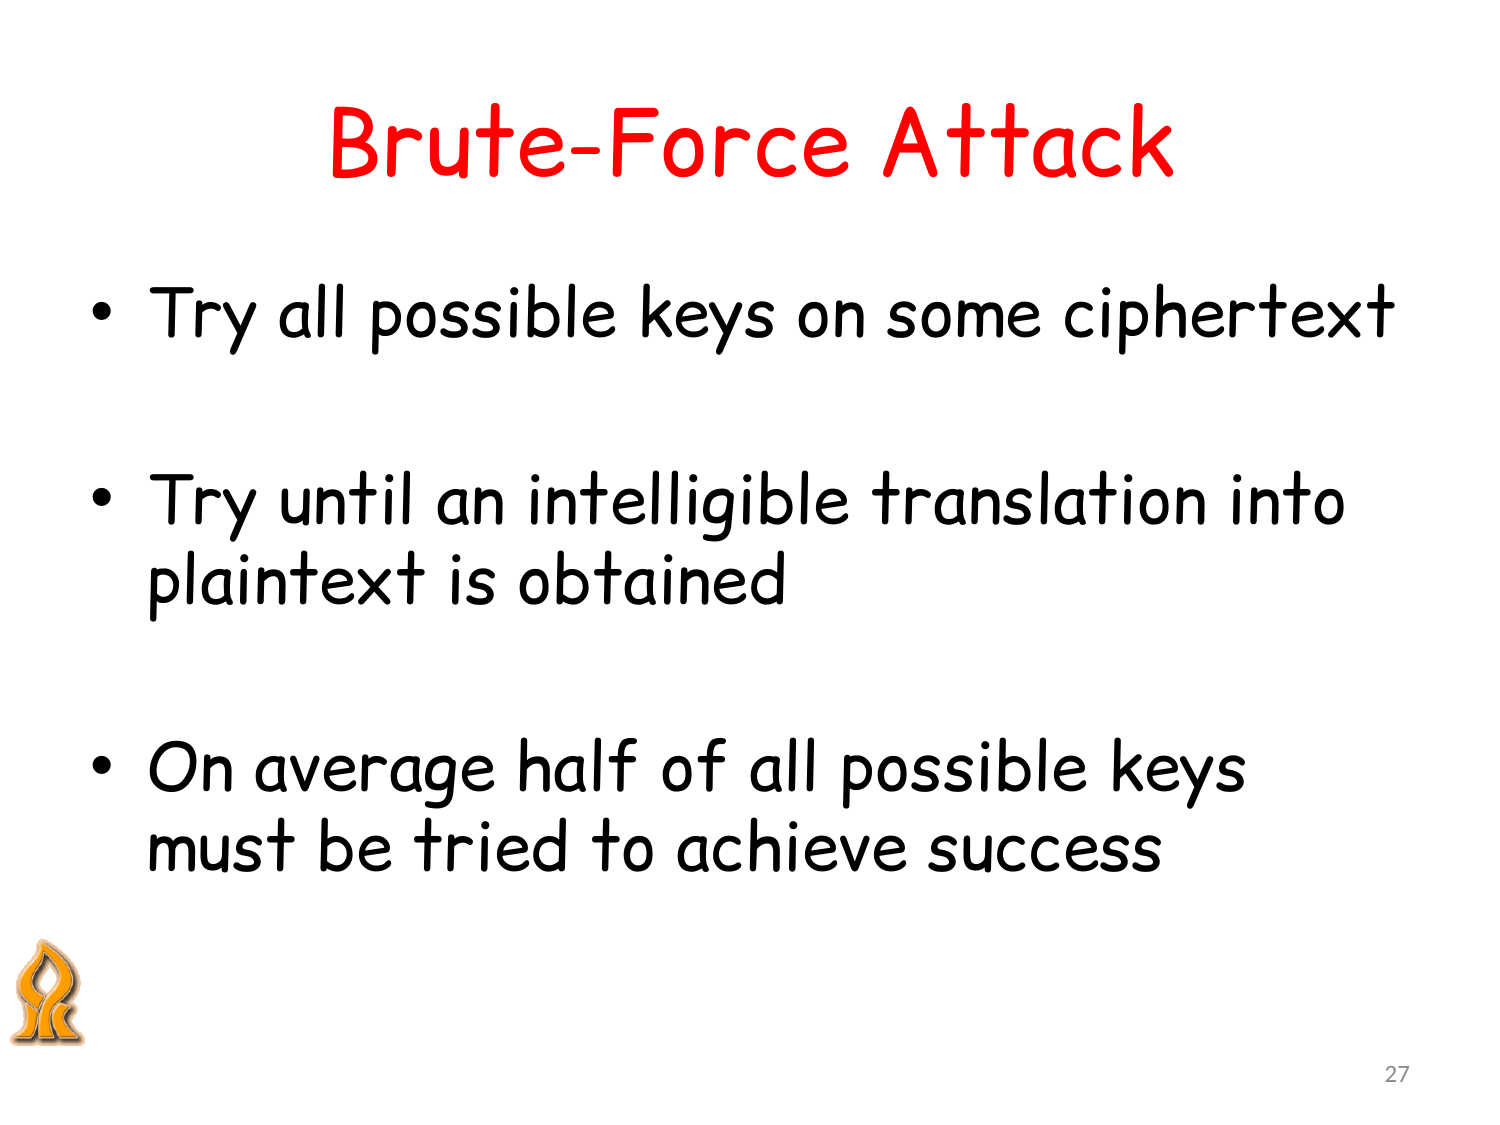

# Brute-Force Attack
Try all possible keys on some ciphertext

Try until an intelligible translation into plaintext is obtained

On average half of all possible keys must be tried to achieve success
27